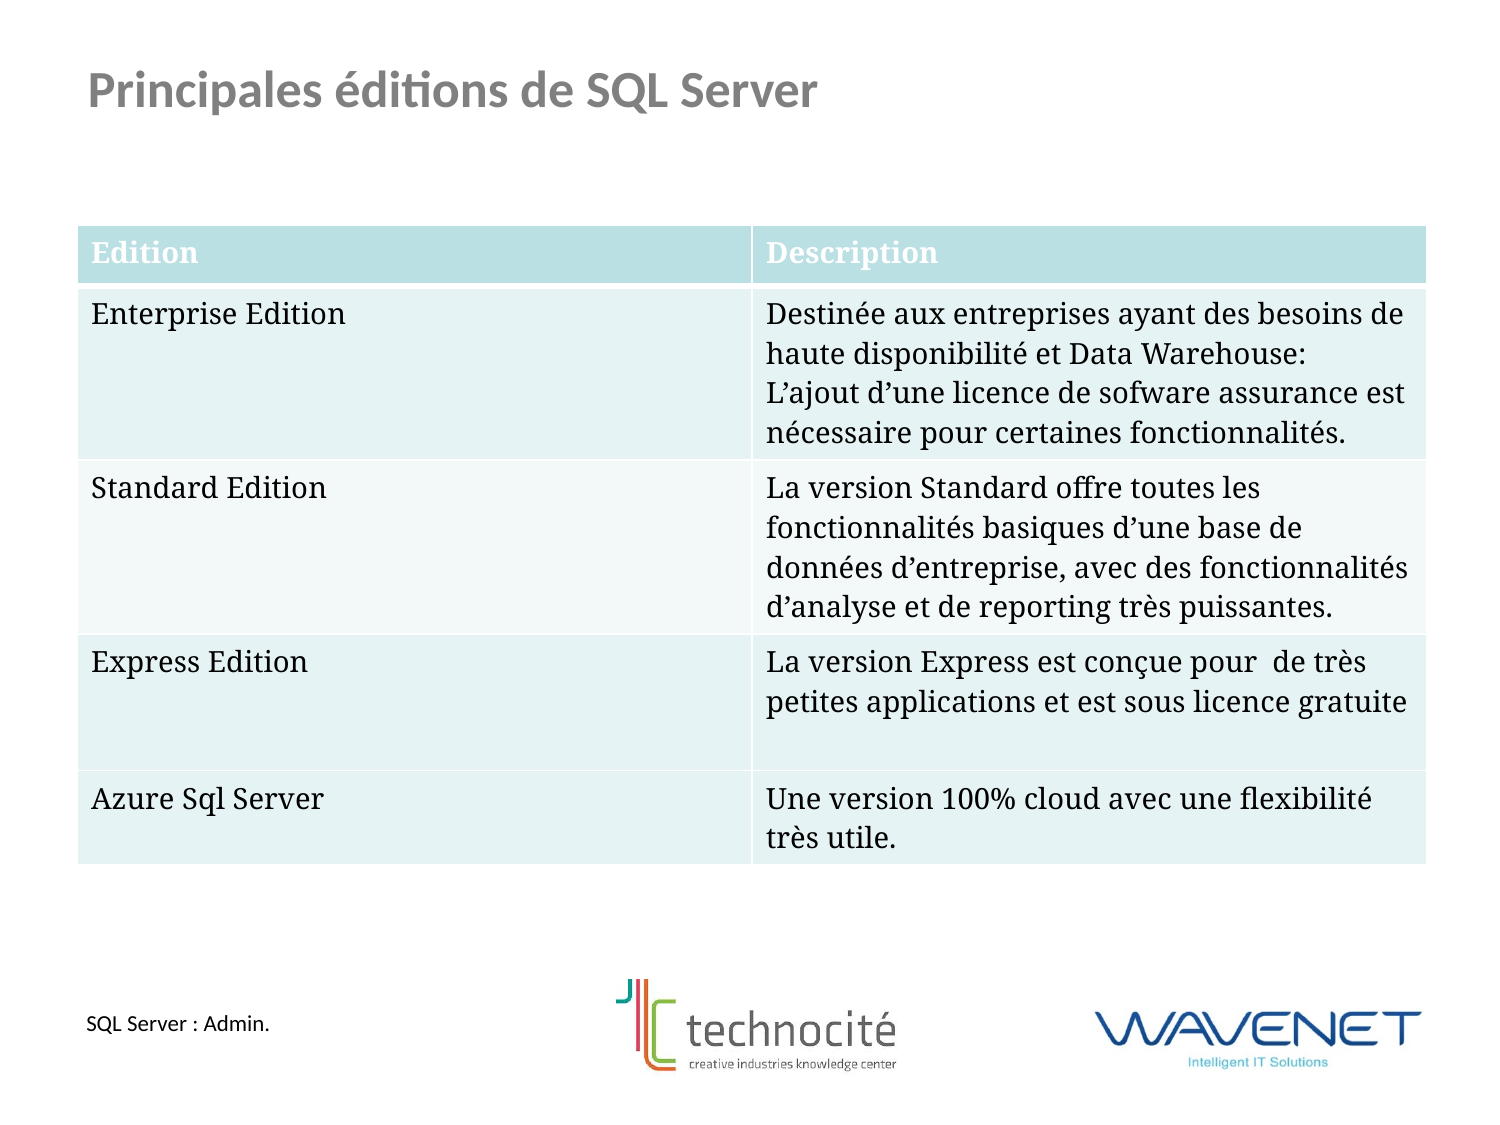

Principales éditions de SQL Server
| Edition | Description |
| --- | --- |
| Enterprise Edition | Destinée aux entreprises ayant des besoins de haute disponibilité et Data Warehouse: L’ajout d’une licence de sofware assurance est nécessaire pour certaines fonctionnalités. |
| Standard Edition | La version Standard offre toutes les fonctionnalités basiques d’une base de données d’entreprise, avec des fonctionnalités d’analyse et de reporting très puissantes. |
| Express Edition | La version Express est conçue pour de très petites applications et est sous licence gratuite |
| Azure Sql Server | Une version 100% cloud avec une flexibilité très utile. |
SQL Server : Admin.